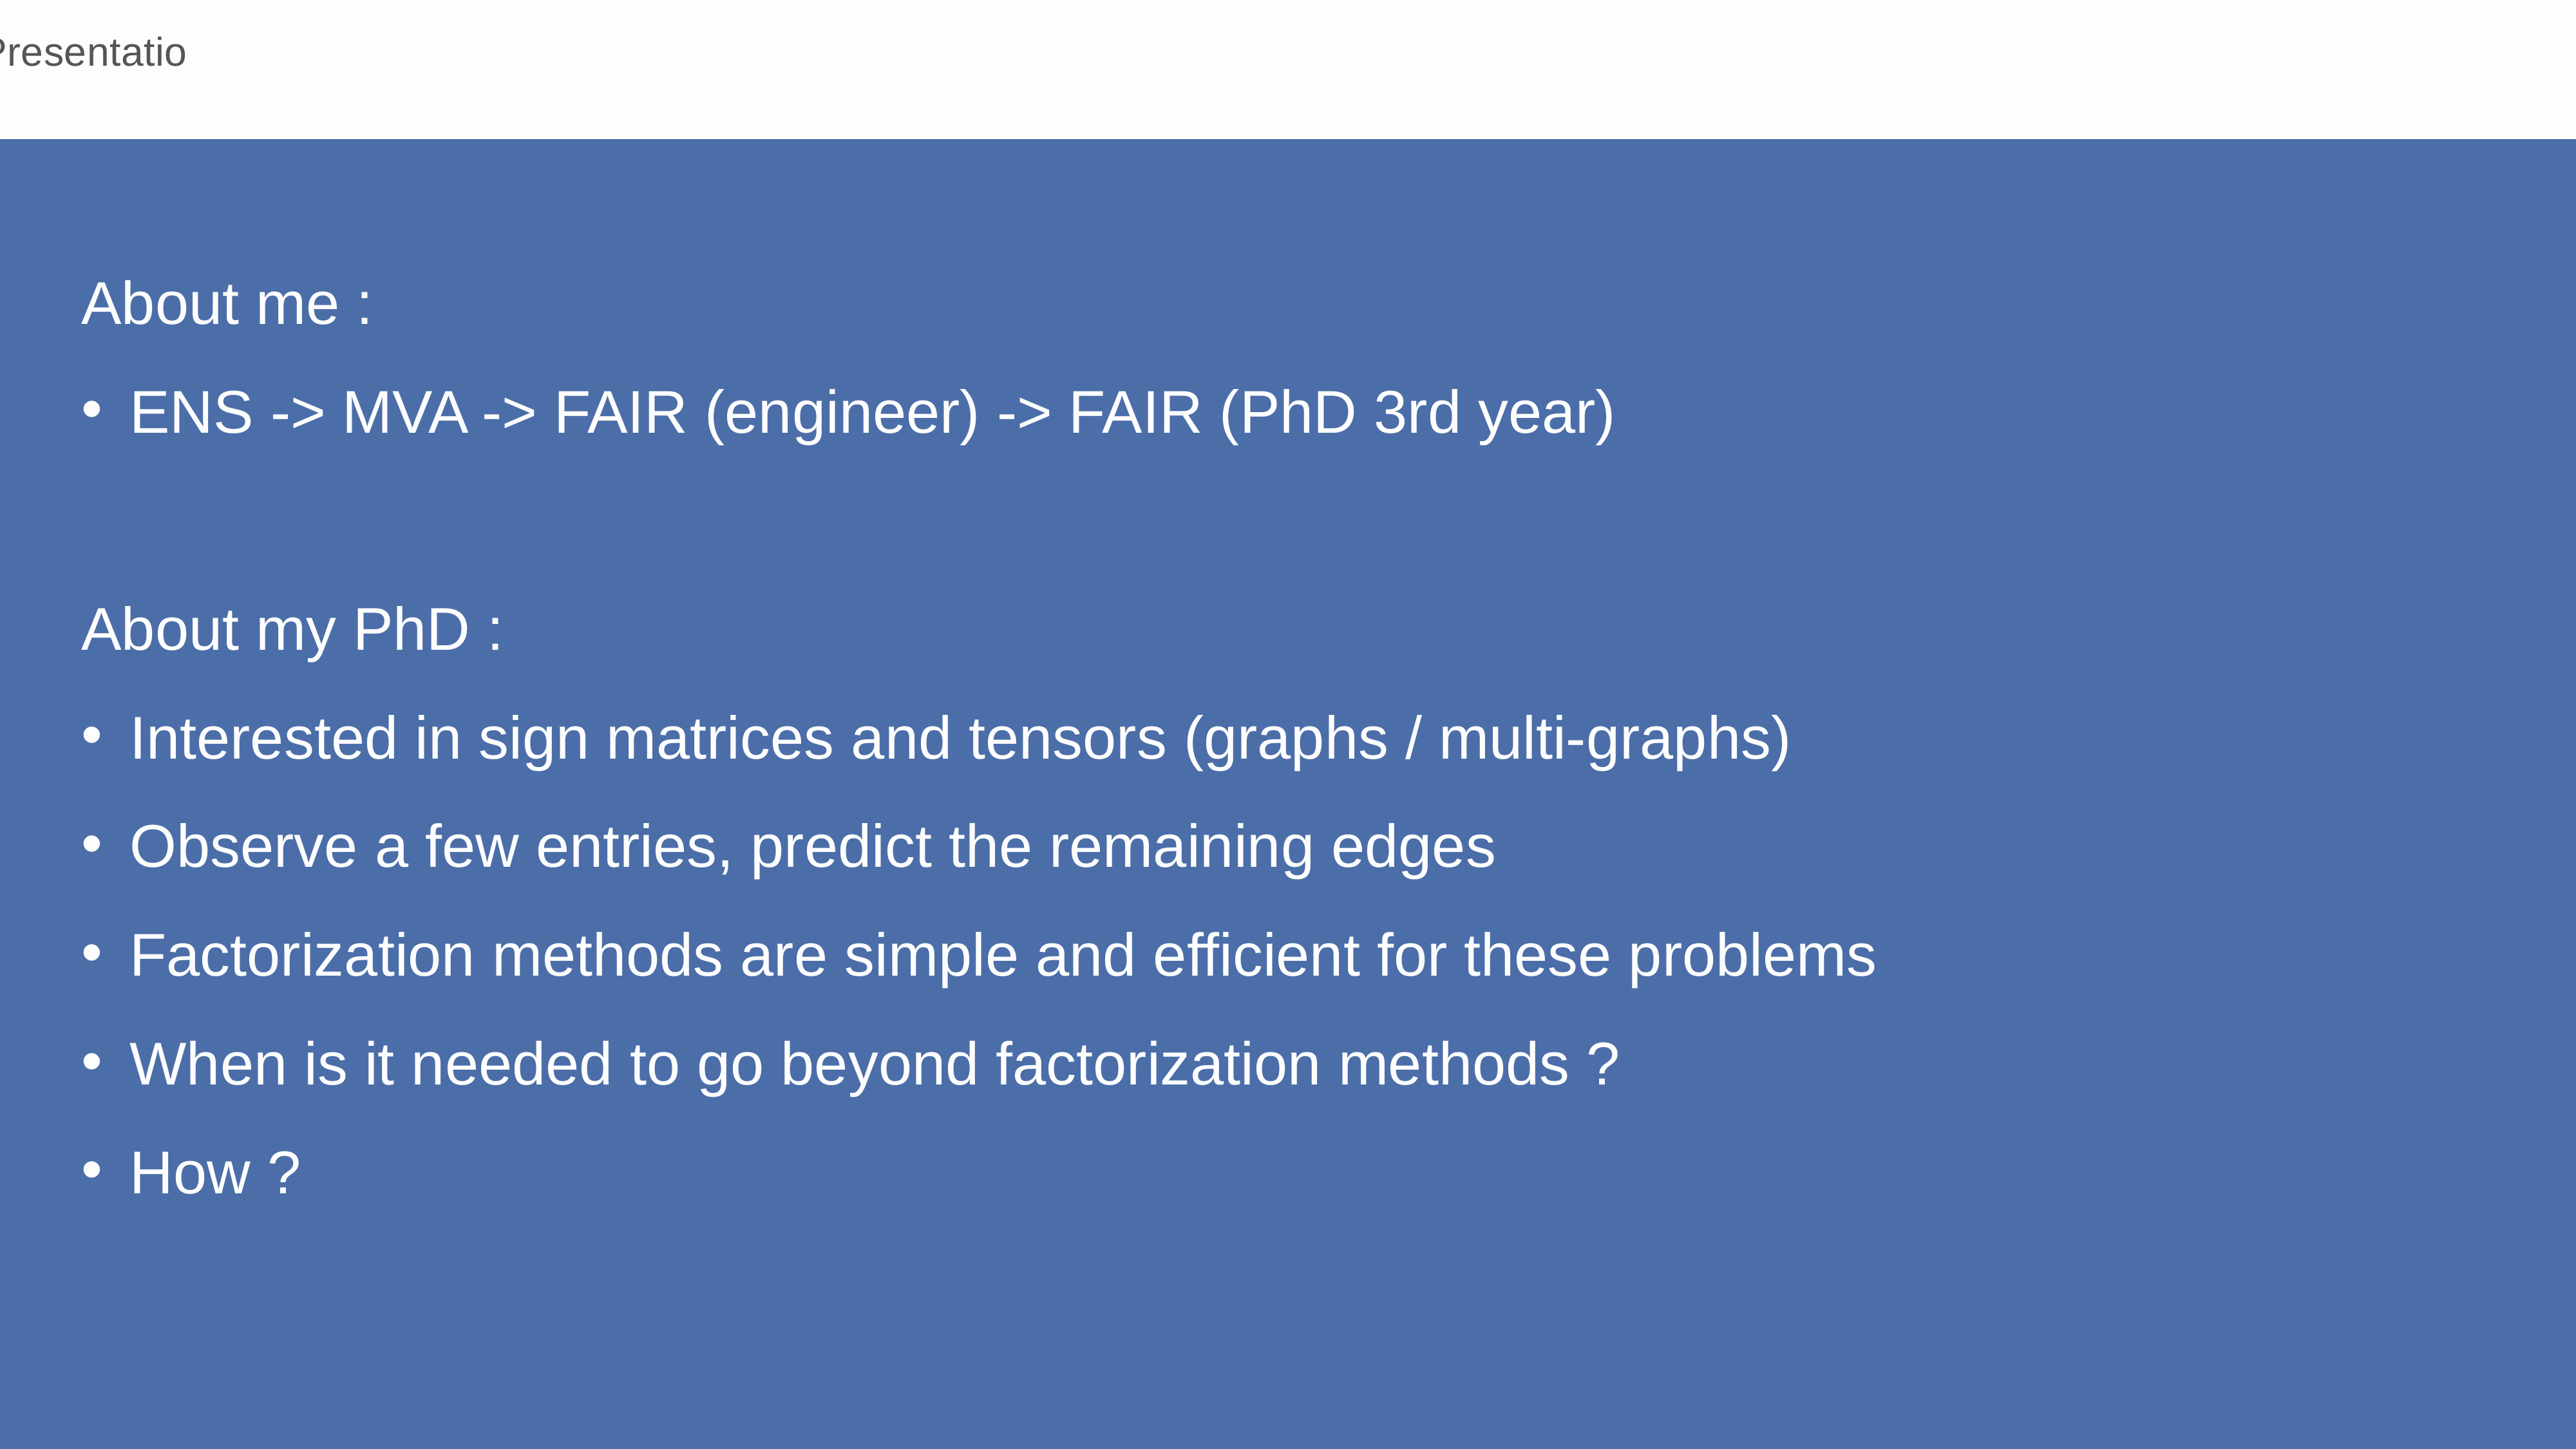

Presentation

About me :
ENS -> MVA -> FAIR (engineer) -> FAIR (PhD 3rd year)

About my PhD :
Interested in sign matrices and tensors (graphs / multi-graphs)
Observe a few entries, predict the remaining edges
Factorization methods are simple and efficient for these problems
When is it needed to go beyond factorization methods ?
How ?